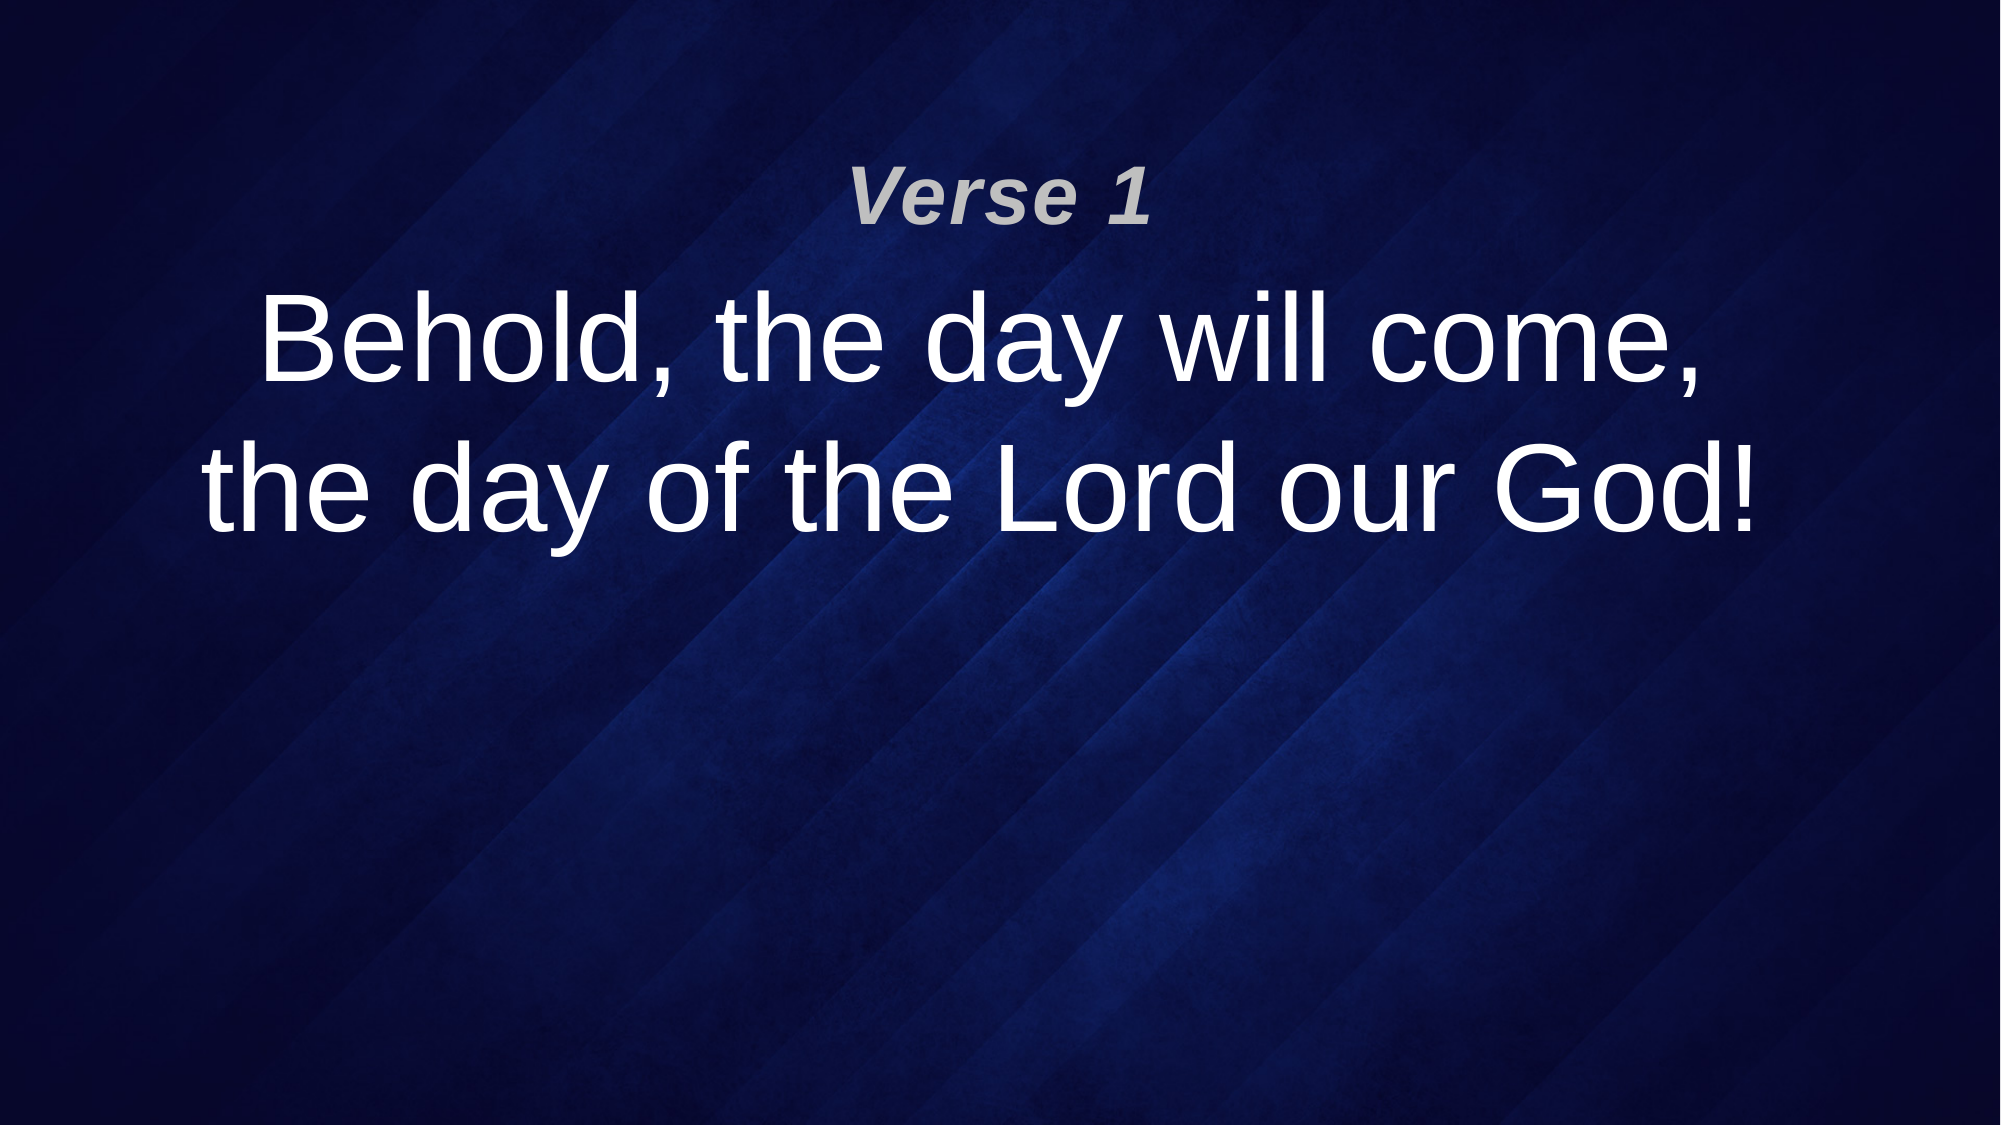

Verse 1
# Behold, the day will come, the day of the Lord our God!